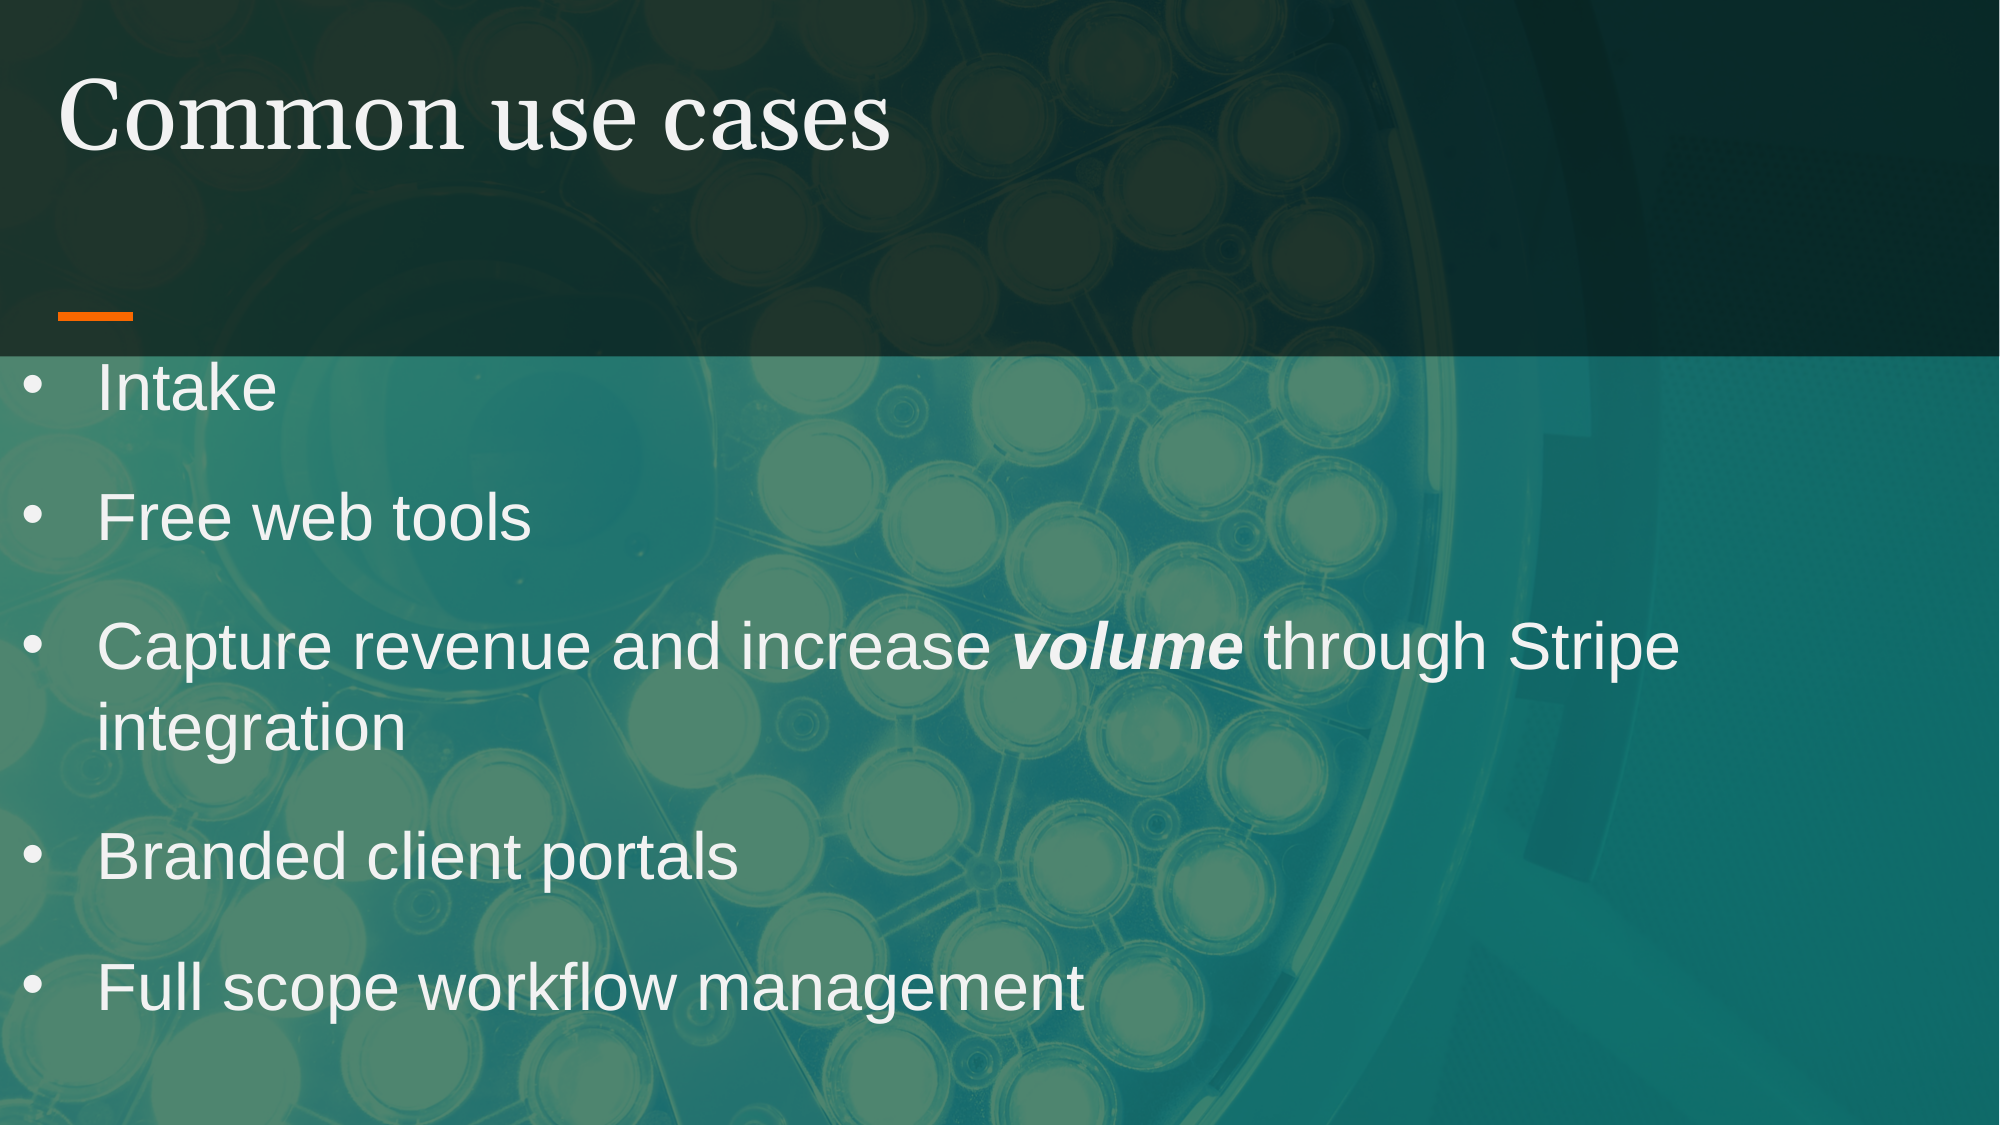

# Common use cases
Intake
Free web tools
Capture revenue and increase volume through Stripe integration
Branded client portals
Full scope workflow management